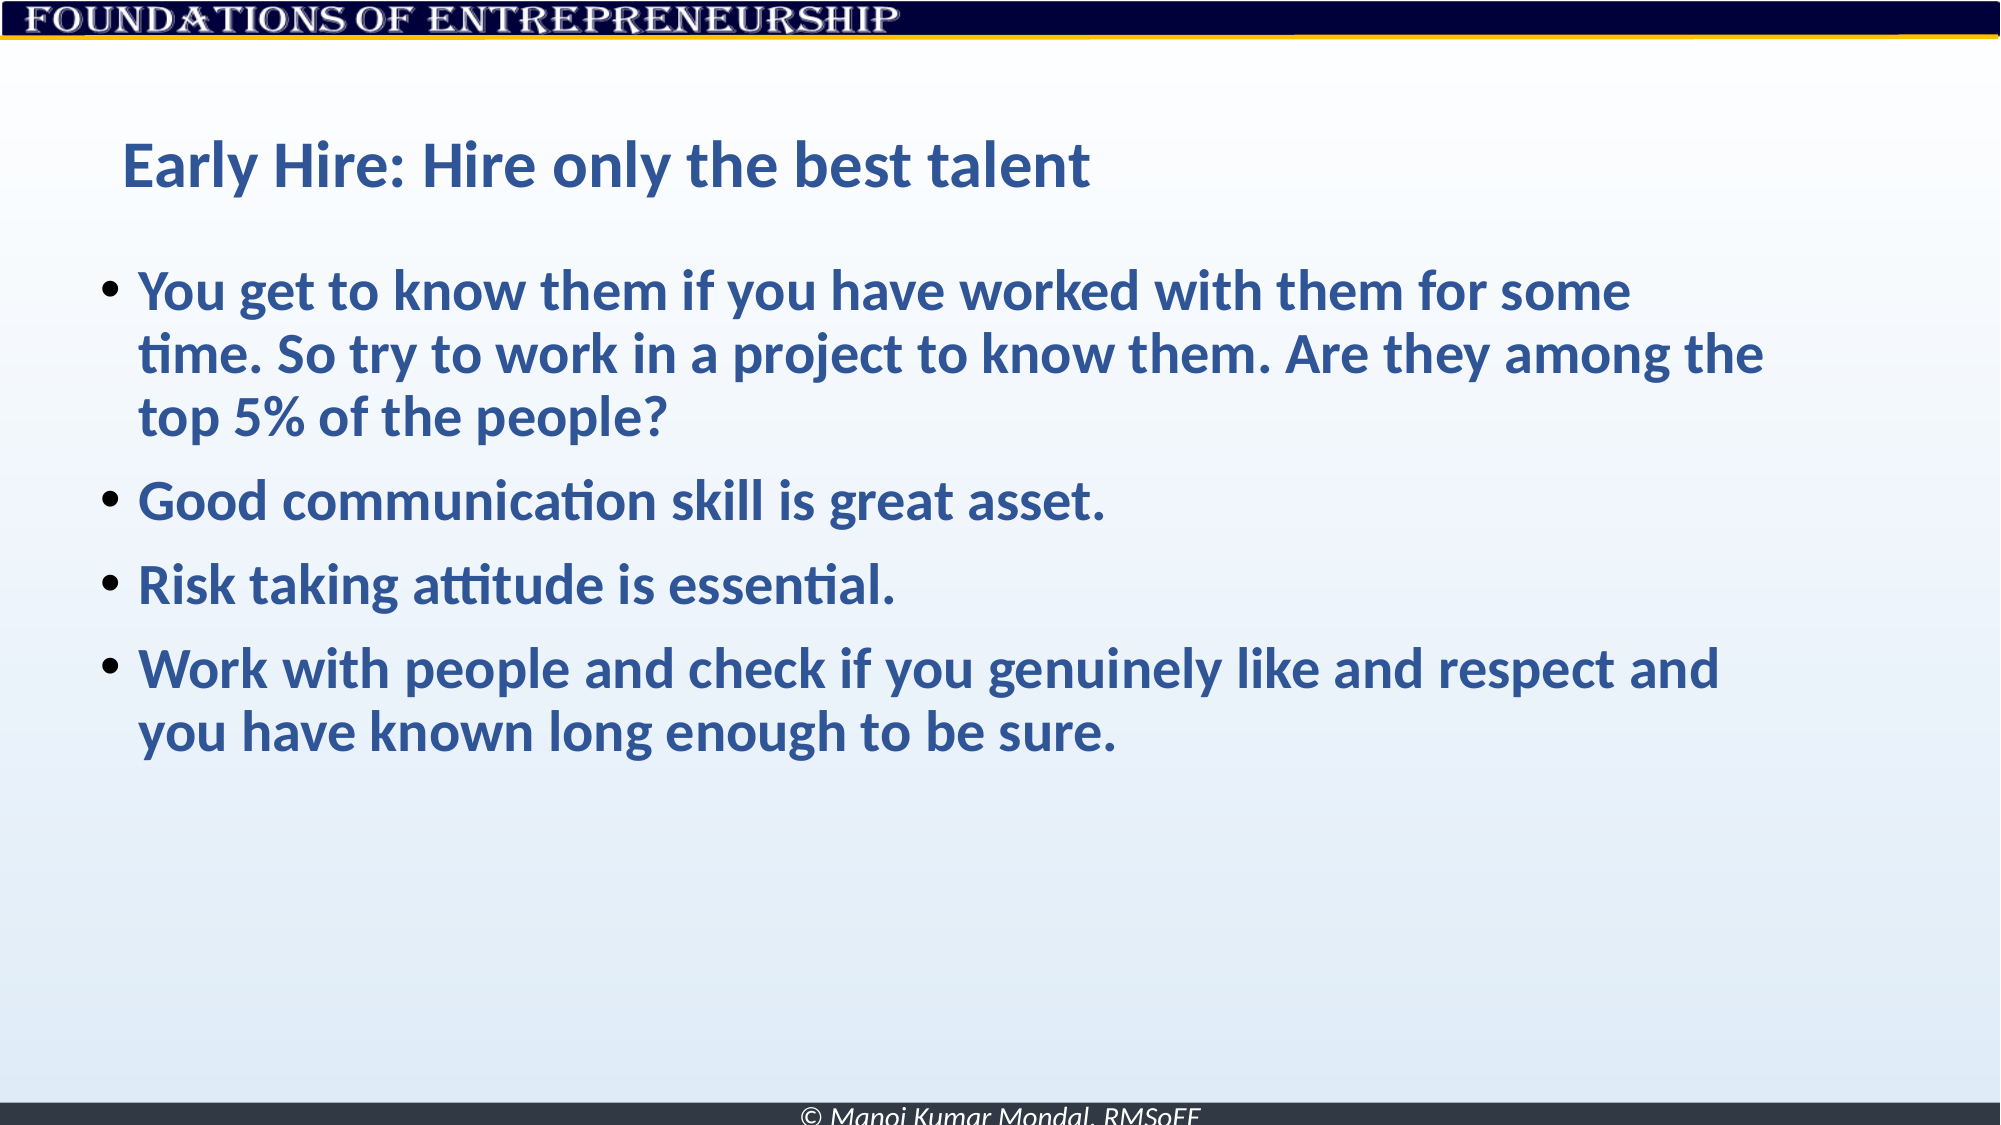

# Early Hire: Hire only the best talent
You get to know them if you have worked with them for some time. So try to work in a project to know them. Are they among the top 5% of the people?
Good communication skill is great asset.
Risk taking attitude is essential.
Work with people and check if you genuinely like and respect and you have known long enough to be sure.